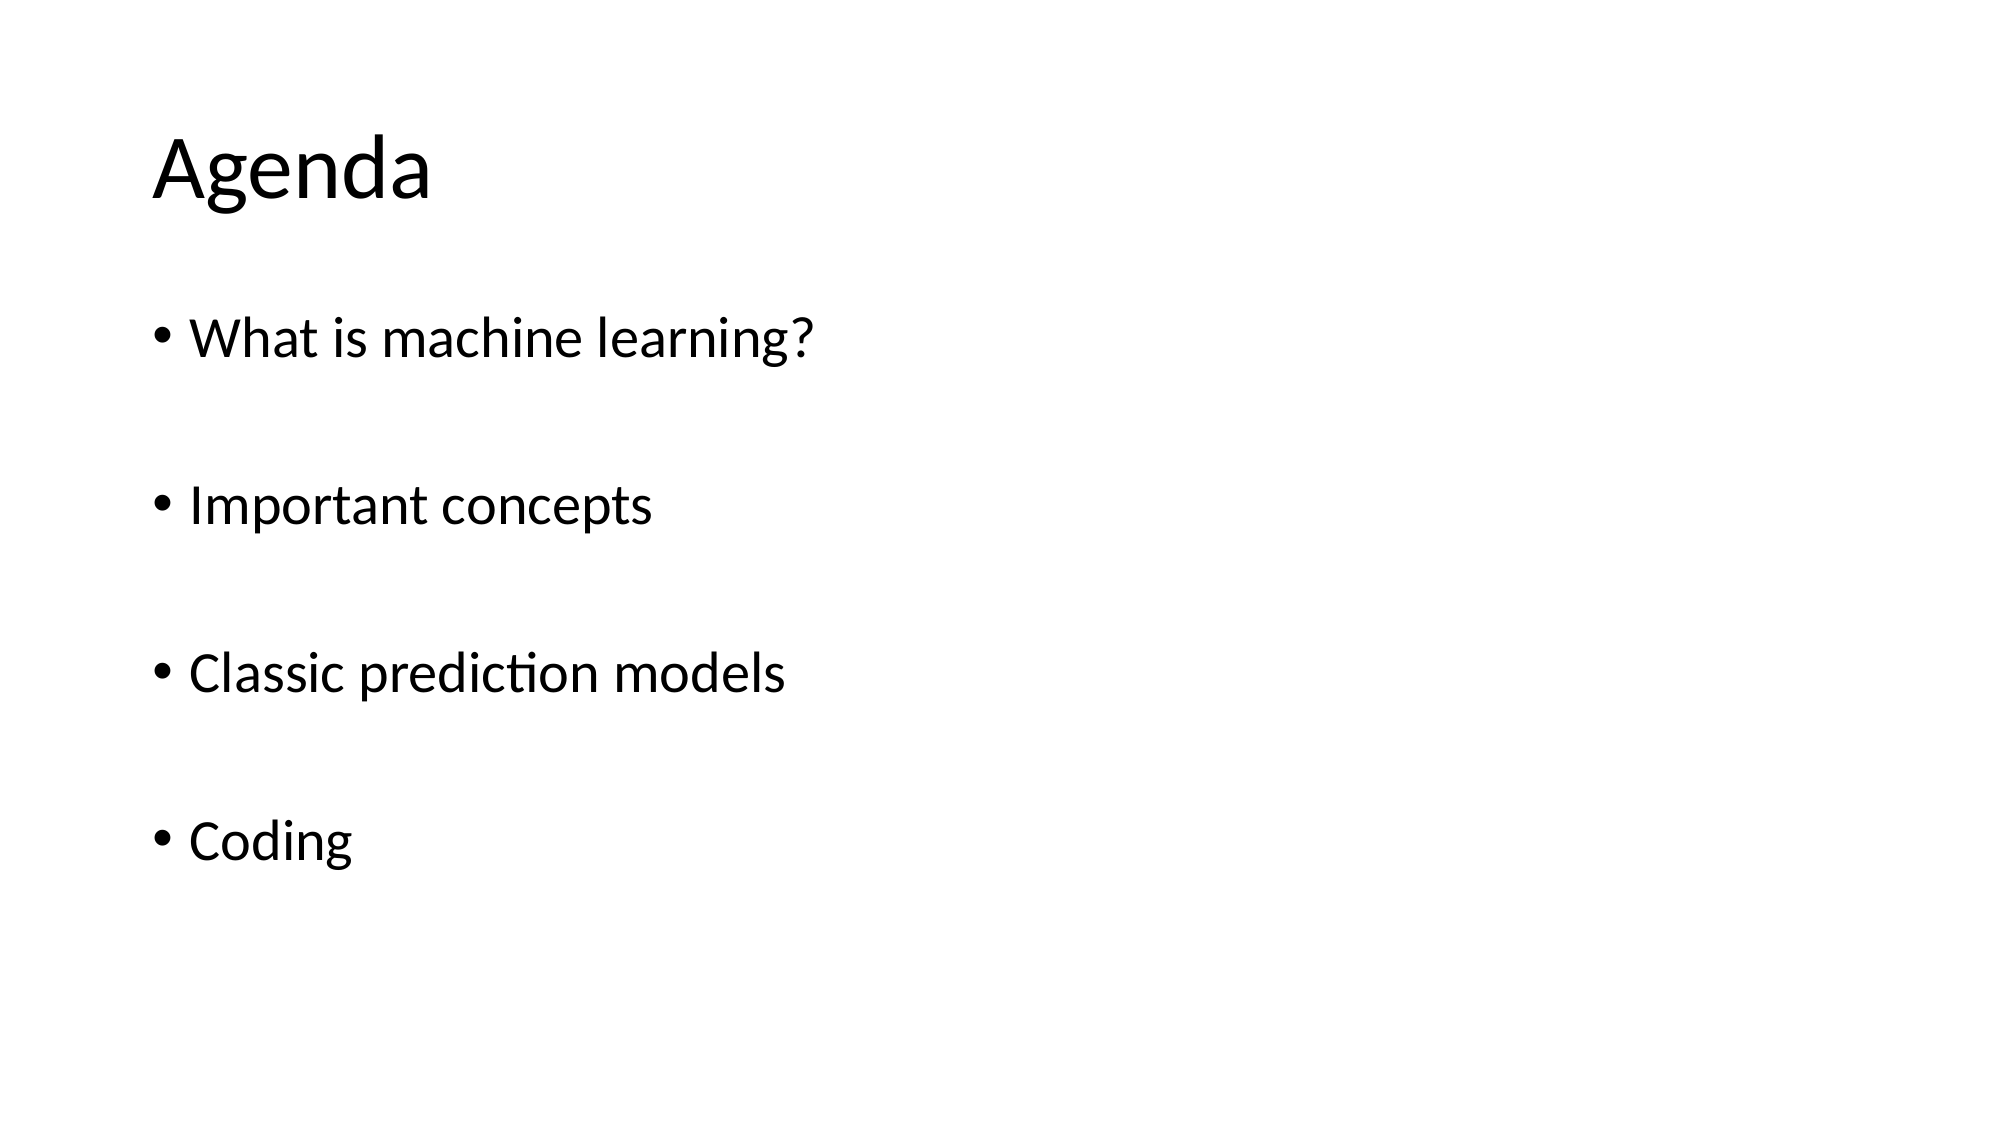

# Agenda
What is machine learning?

Important concepts

Classic prediction models

Coding